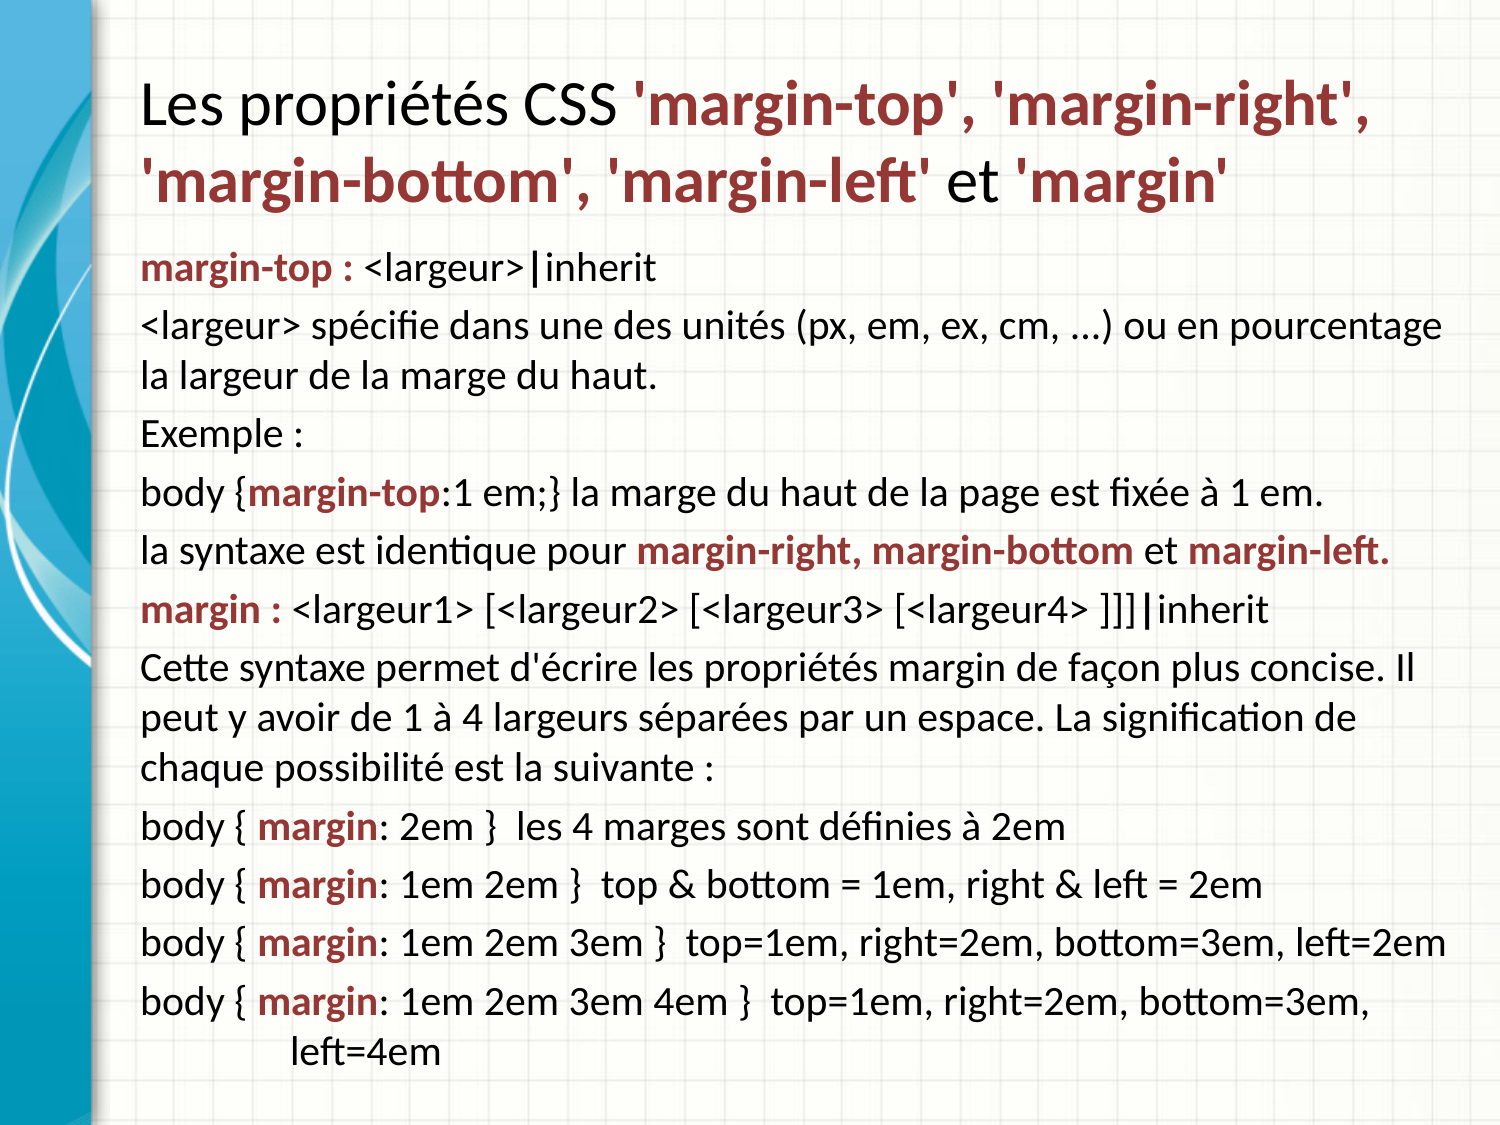

# Les propriétés CSS 'margin-top', 'margin-right', 'margin-bottom', 'margin-left' et 'margin'
margin-top : <largeur>|inherit
<largeur> spécifie dans une des unités (px, em, ex, cm, ...) ou en pourcentage la largeur de la marge du haut.
Exemple :
body {margin-top:1 em;} la marge du haut de la page est fixée à 1 em.
la syntaxe est identique pour margin-right, margin-bottom et margin-left.
margin : <largeur1> [<largeur2> [<largeur3> [<largeur4> ]]]|inherit
Cette syntaxe permet d'écrire les propriétés margin de façon plus concise. Il peut y avoir de 1 à 4 largeurs séparées par un espace. La signification de chaque possibilité est la suivante :
body { margin: 2em }  les 4 marges sont définies à 2em
body { margin: 1em 2em }  top & bottom = 1em, right & left = 2em
body { margin: 1em 2em 3em }  top=1em, right=2em, bottom=3em, left=2em
body { margin: 1em 2em 3em 4em }  top=1em, right=2em, bottom=3em, 	left=4em